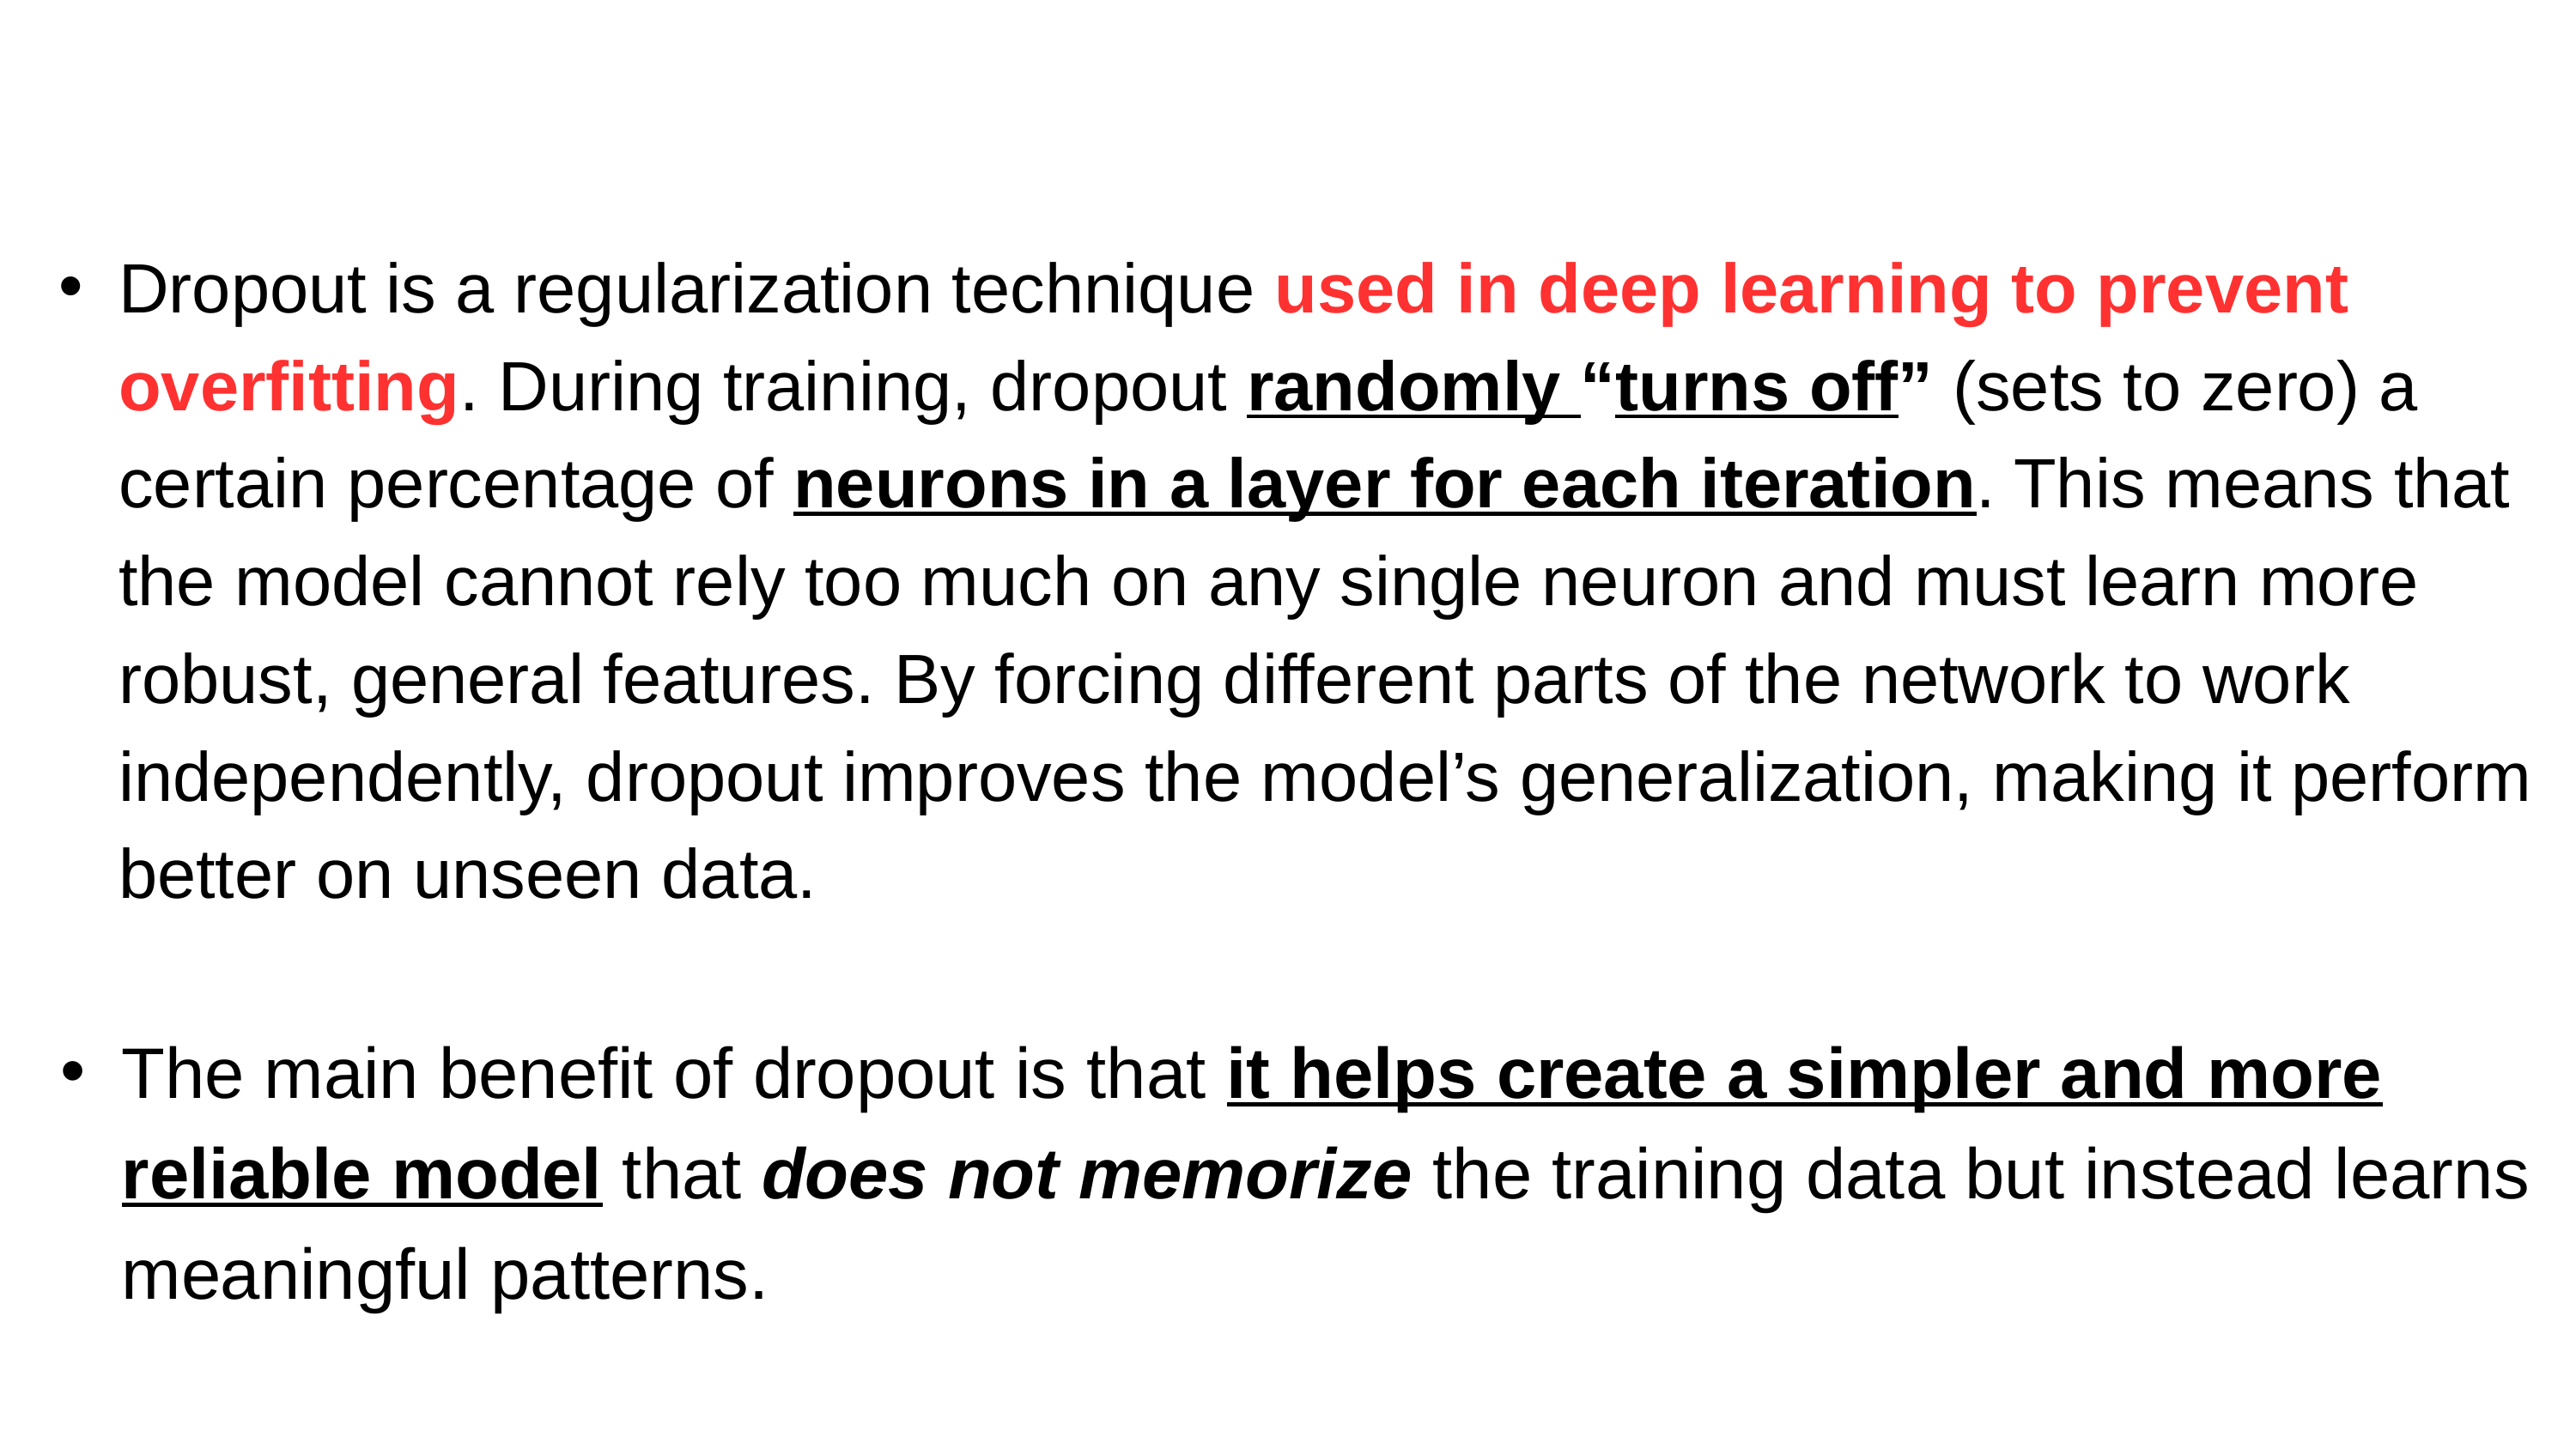

Dropout is a regularization technique used in deep learning to prevent overfitting. During training, dropout randomly “turns off” (sets to zero) a certain percentage of neurons in a layer for each iteration. This means that the model cannot rely too much on any single neuron and must learn more robust, general features. By forcing different parts of the network to work independently, dropout improves the model’s generalization, making it perform better on unseen data.

The main benefit of dropout is that it helps create a simpler and more reliable model that does not memorize the training data but instead learns meaningful patterns.